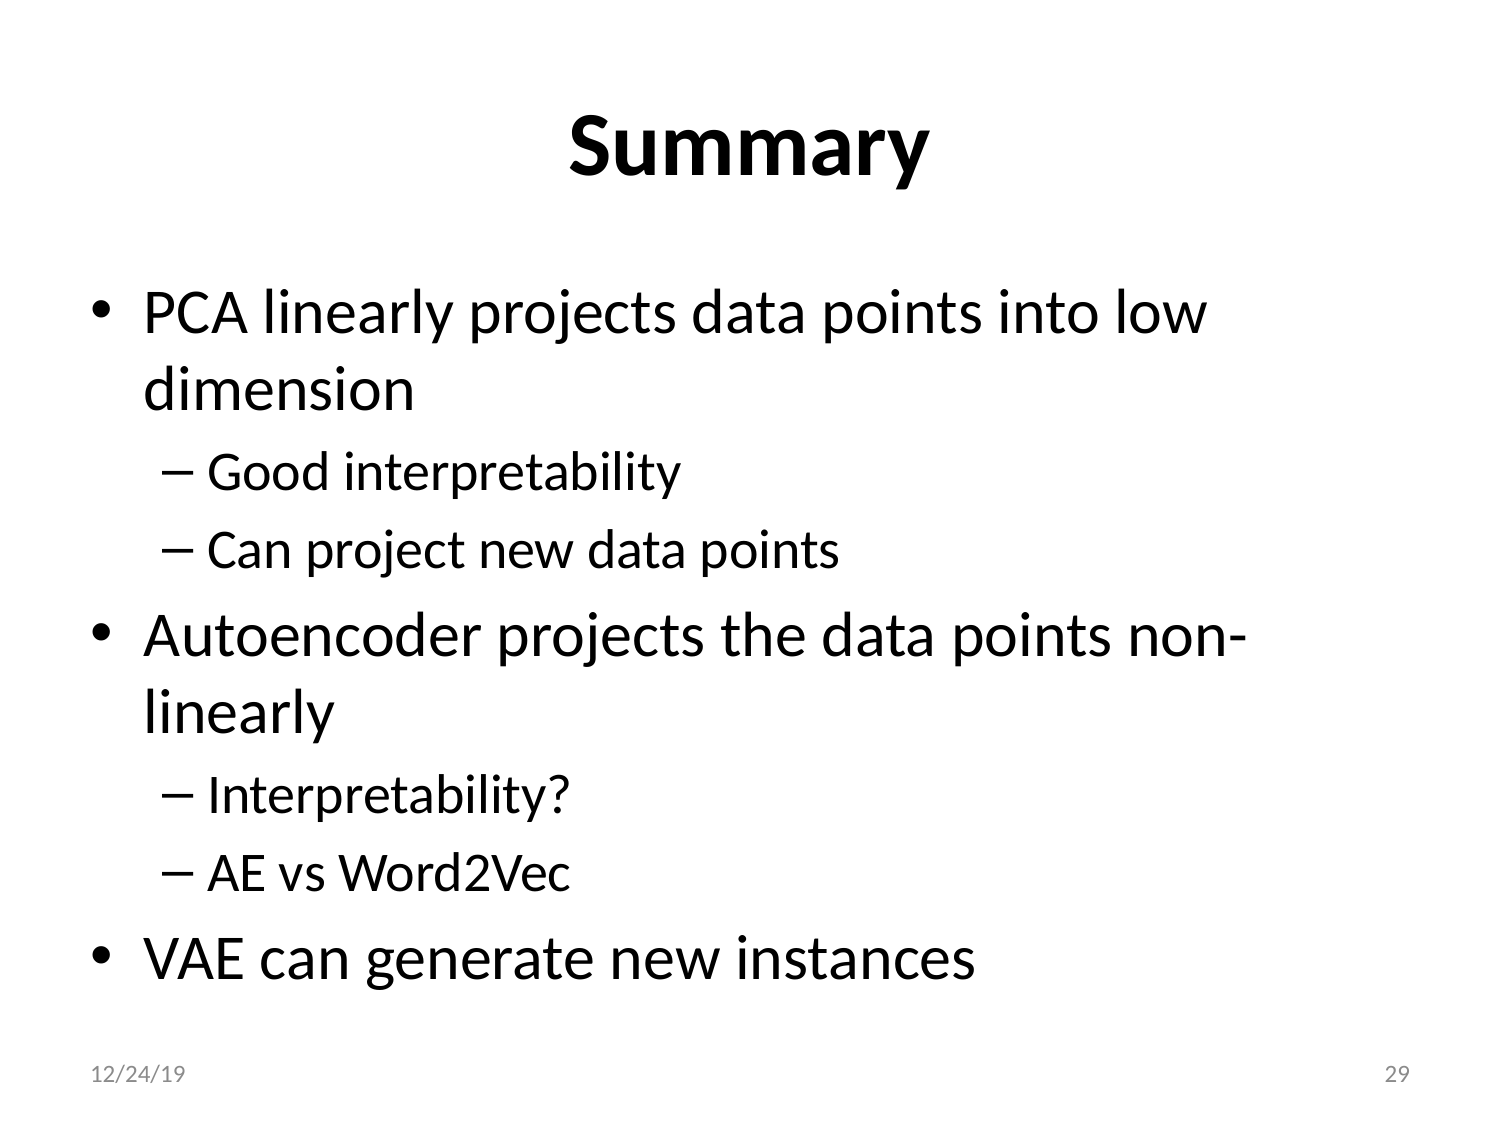

# Summary
PCA linearly projects data points into low dimension
Good interpretability
Can project new data points
Autoencoder projects the data points non-linearly
Interpretability?
AE vs Word2Vec
VAE can generate new instances
12/24/19
29